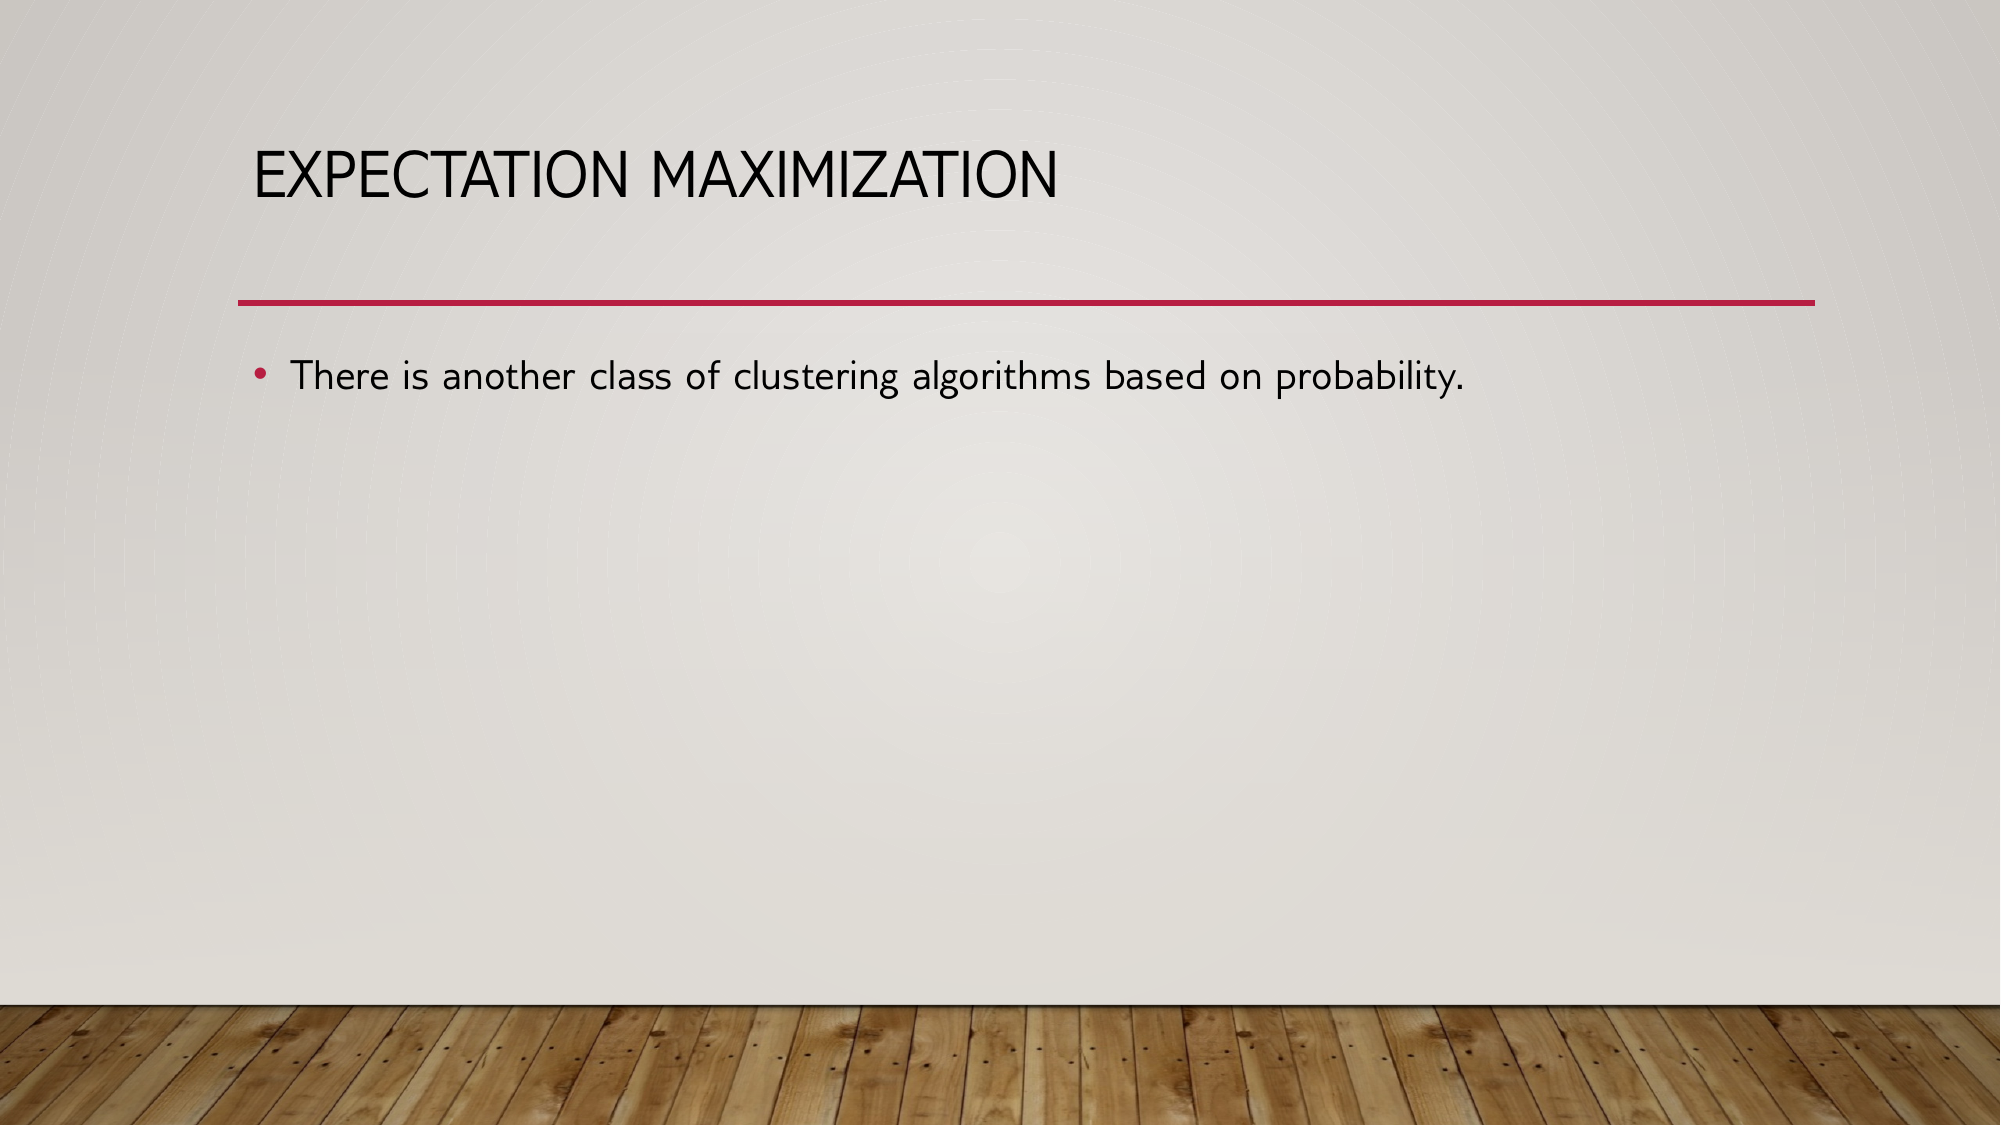

# Expectation Maximization
There is another class of clustering algorithms based on probability.